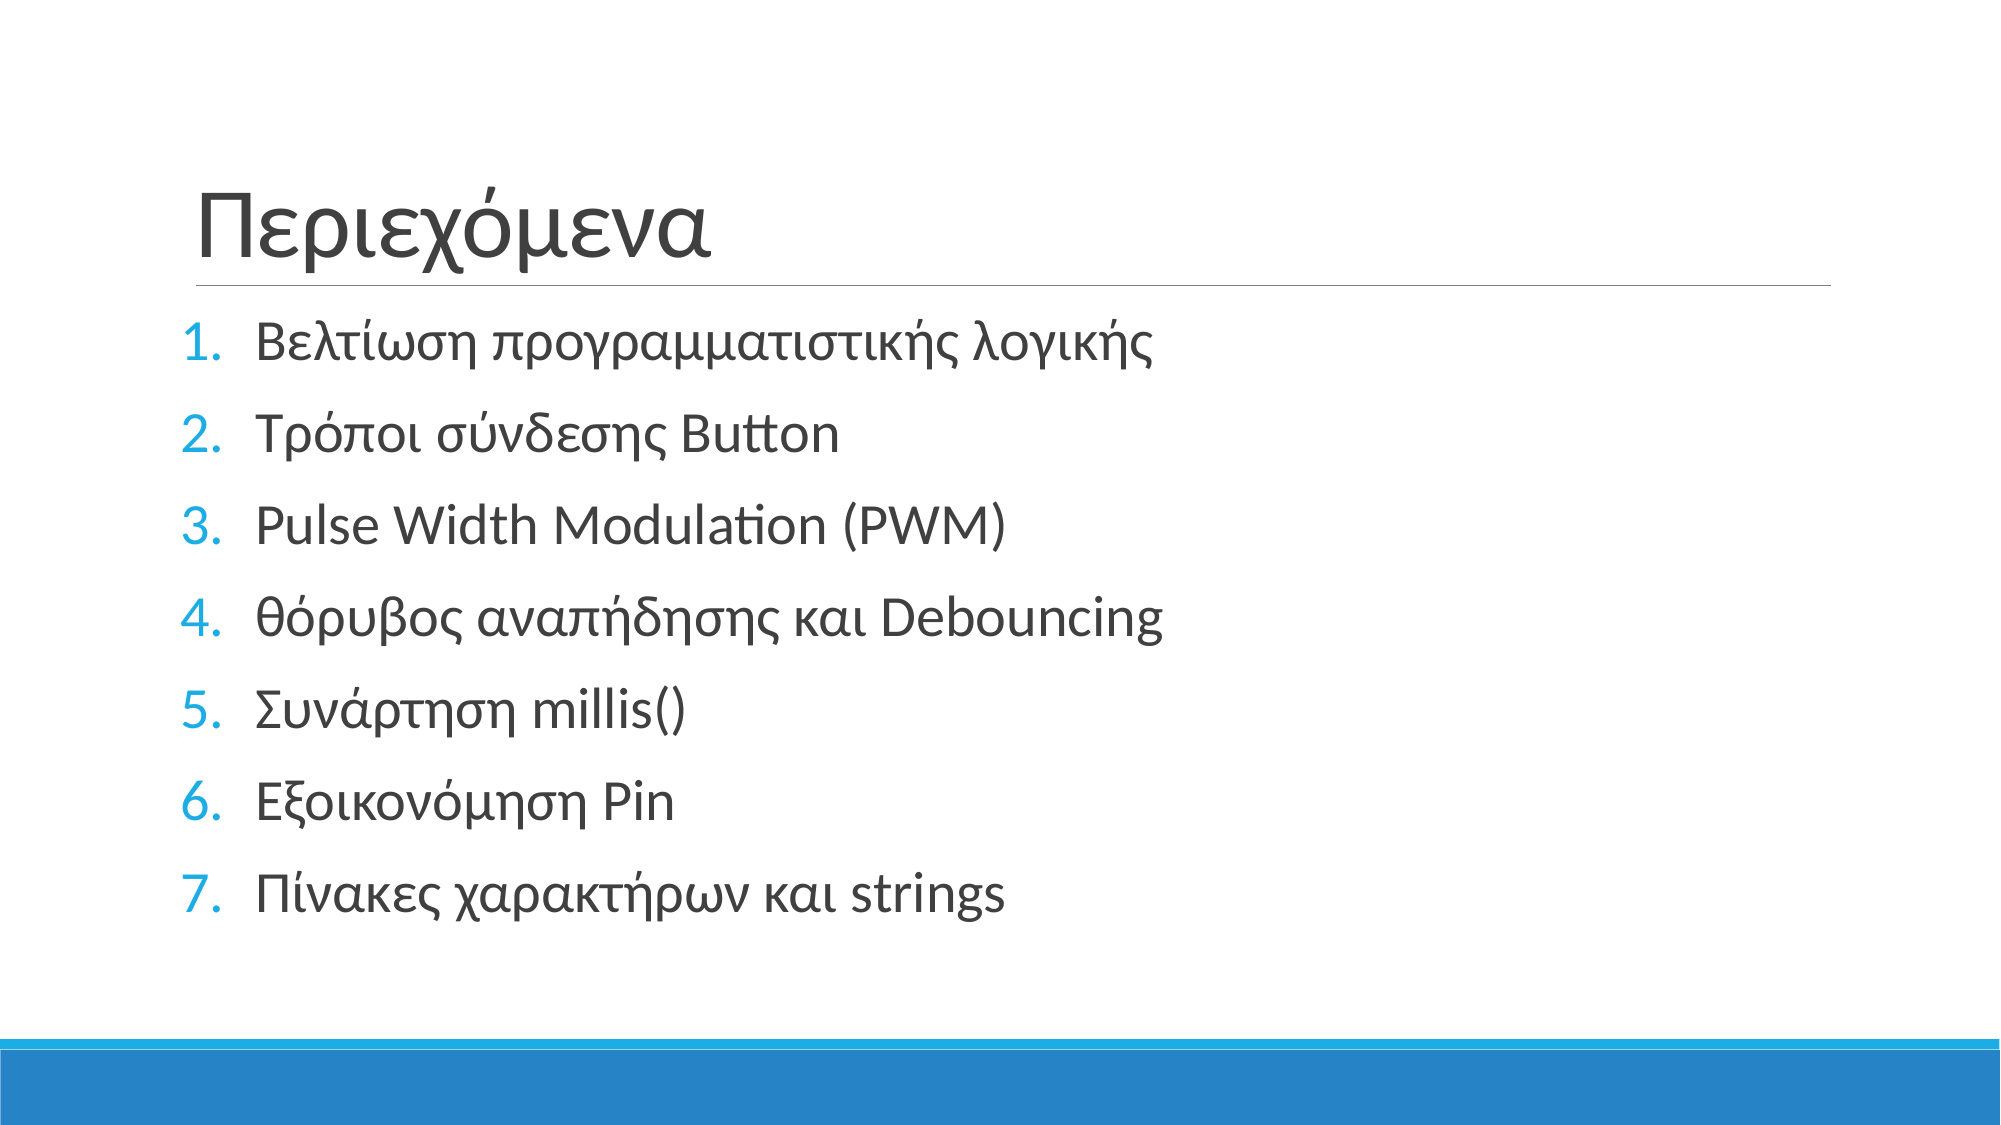

# Περιεχόμενα
Βελτίωση προγραμματιστικής λογικής
Τρόποι σύνδεσης Button
Pulse Width Modulation (PWM)
θόρυβος αναπήδησης και Debouncing
Συνάρτηση millis()
Εξοικονόμηση Pin
Πίνακες χαρακτήρων και strings